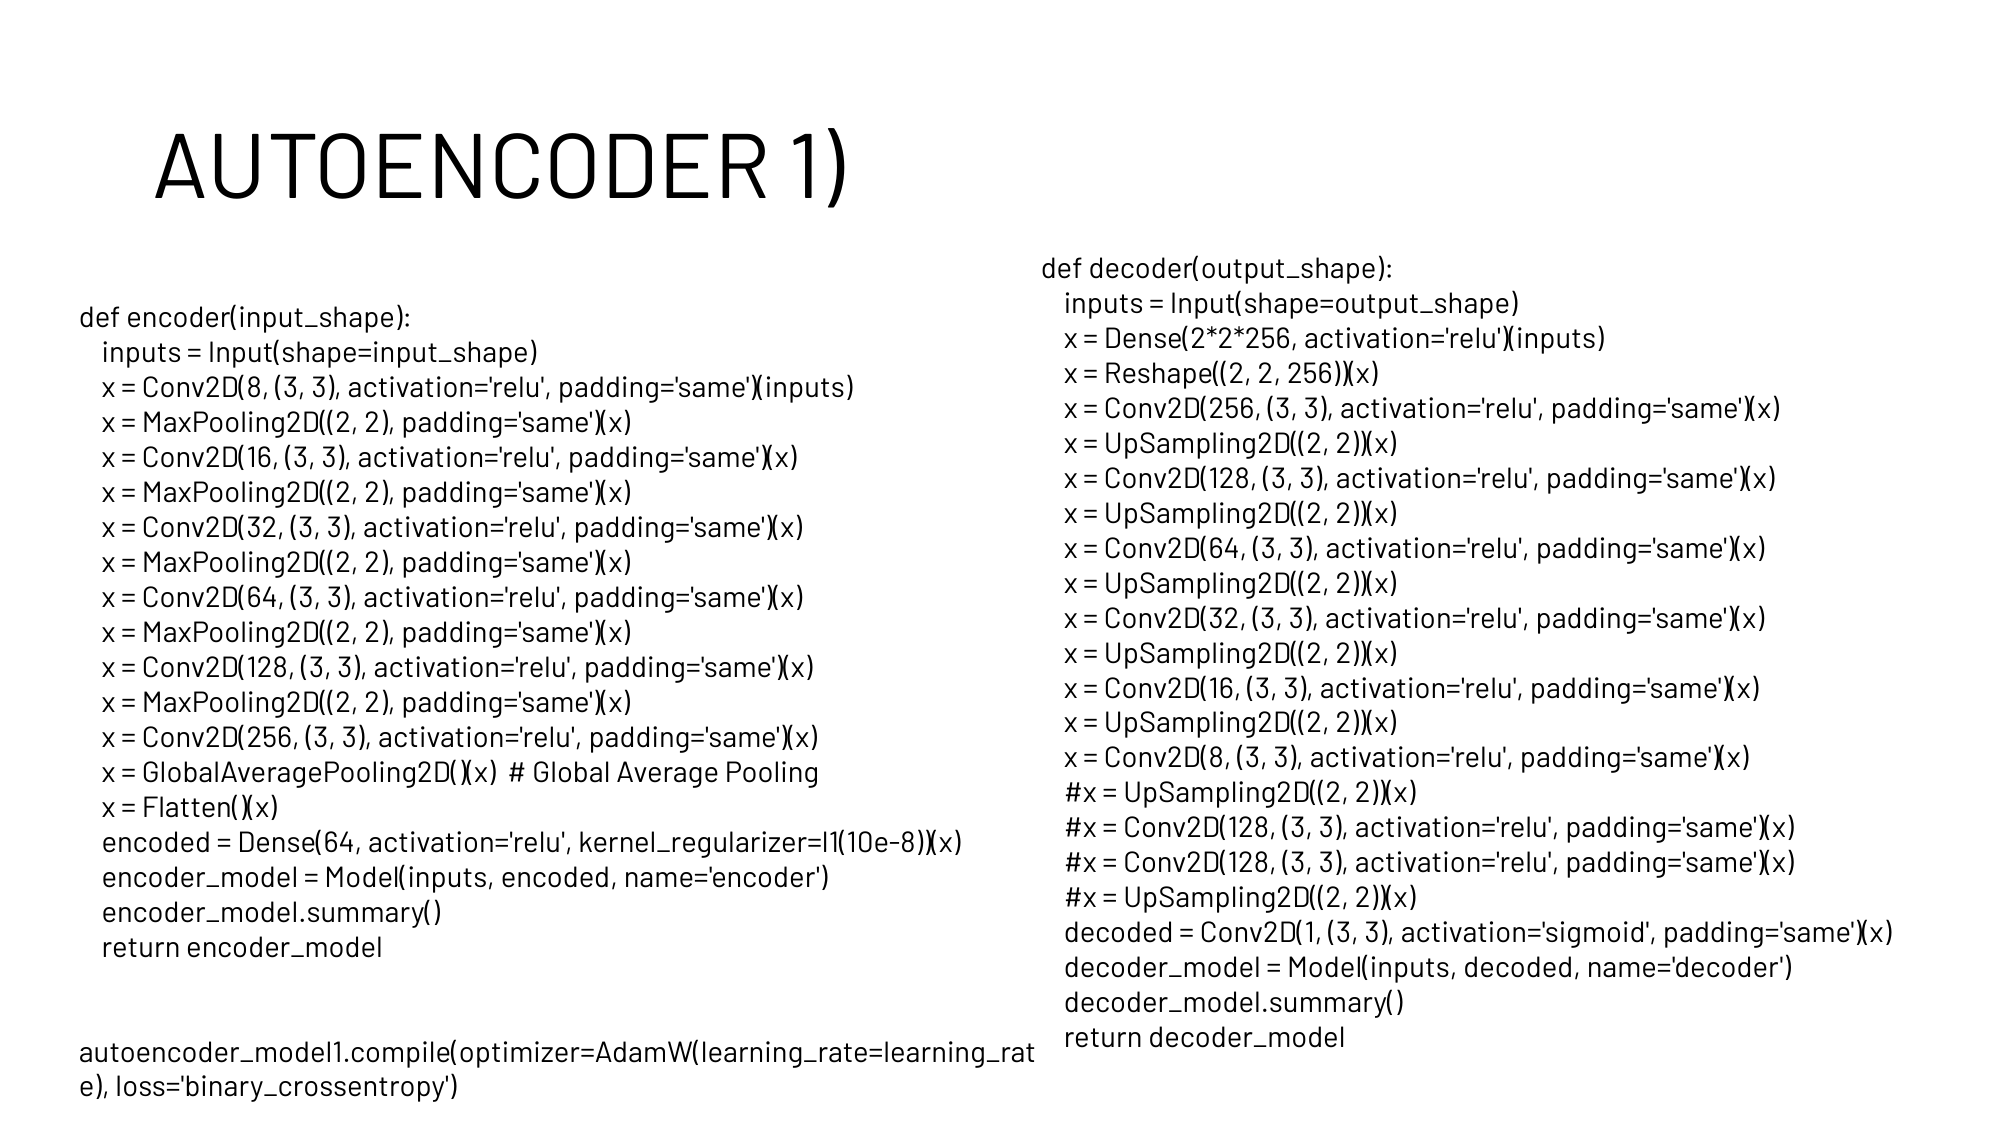

# AUTOENCODER 1)
def decoder(output_shape):
    inputs = Input(shape=output_shape)
    x = Dense(2*2*256, activation='relu')(inputs)
    x = Reshape((2, 2, 256))(x)
    x = Conv2D(256, (3, 3), activation='relu', padding='same')(x)
    x = UpSampling2D((2, 2))(x)
    x = Conv2D(128, (3, 3), activation='relu', padding='same')(x)
    x = UpSampling2D((2, 2))(x)
    x = Conv2D(64, (3, 3), activation='relu', padding='same')(x)
    x = UpSampling2D((2, 2))(x)
    x = Conv2D(32, (3, 3), activation='relu', padding='same')(x)
    x = UpSampling2D((2, 2))(x)
    x = Conv2D(16, (3, 3), activation='relu', padding='same')(x)
    x = UpSampling2D((2, 2))(x)
    x = Conv2D(8, (3, 3), activation='relu', padding='same')(x)
    #x = UpSampling2D((2, 2))(x)
    #x = Conv2D(128, (3, 3), activation='relu', padding='same')(x)
    #x = Conv2D(128, (3, 3), activation='relu', padding='same')(x)
    #x = UpSampling2D((2, 2))(x)
    decoded = Conv2D(1, (3, 3), activation='sigmoid', padding='same')(x)
    decoder_model = Model(inputs, decoded, name='decoder')
    decoder_model.summary()
    return decoder_model
def encoder(input_shape):
    inputs = Input(shape=input_shape)
    x = Conv2D(8, (3, 3), activation='relu', padding='same')(inputs)
    x = MaxPooling2D((2, 2), padding='same')(x)
    x = Conv2D(16, (3, 3), activation='relu', padding='same')(x)
    x = MaxPooling2D((2, 2), padding='same')(x)
    x = Conv2D(32, (3, 3), activation='relu', padding='same')(x)
    x = MaxPooling2D((2, 2), padding='same')(x)
    x = Conv2D(64, (3, 3), activation='relu', padding='same')(x)
    x = MaxPooling2D((2, 2), padding='same')(x)
    x = Conv2D(128, (3, 3), activation='relu', padding='same')(x)
    x = MaxPooling2D((2, 2), padding='same')(x)
    x = Conv2D(256, (3, 3), activation='relu', padding='same')(x)
    x = GlobalAveragePooling2D()(x)  # Global Average Pooling
    x = Flatten()(x)
    encoded = Dense(64, activation='relu', kernel_regularizer=l1(10e-8))(x)
    encoder_model = Model(inputs, encoded, name='encoder')
    encoder_model.summary()
    return encoder_model

autoencoder_model1.compile(optimizer=AdamW(learning_rate=learning_rate), loss='binary_crossentropy')